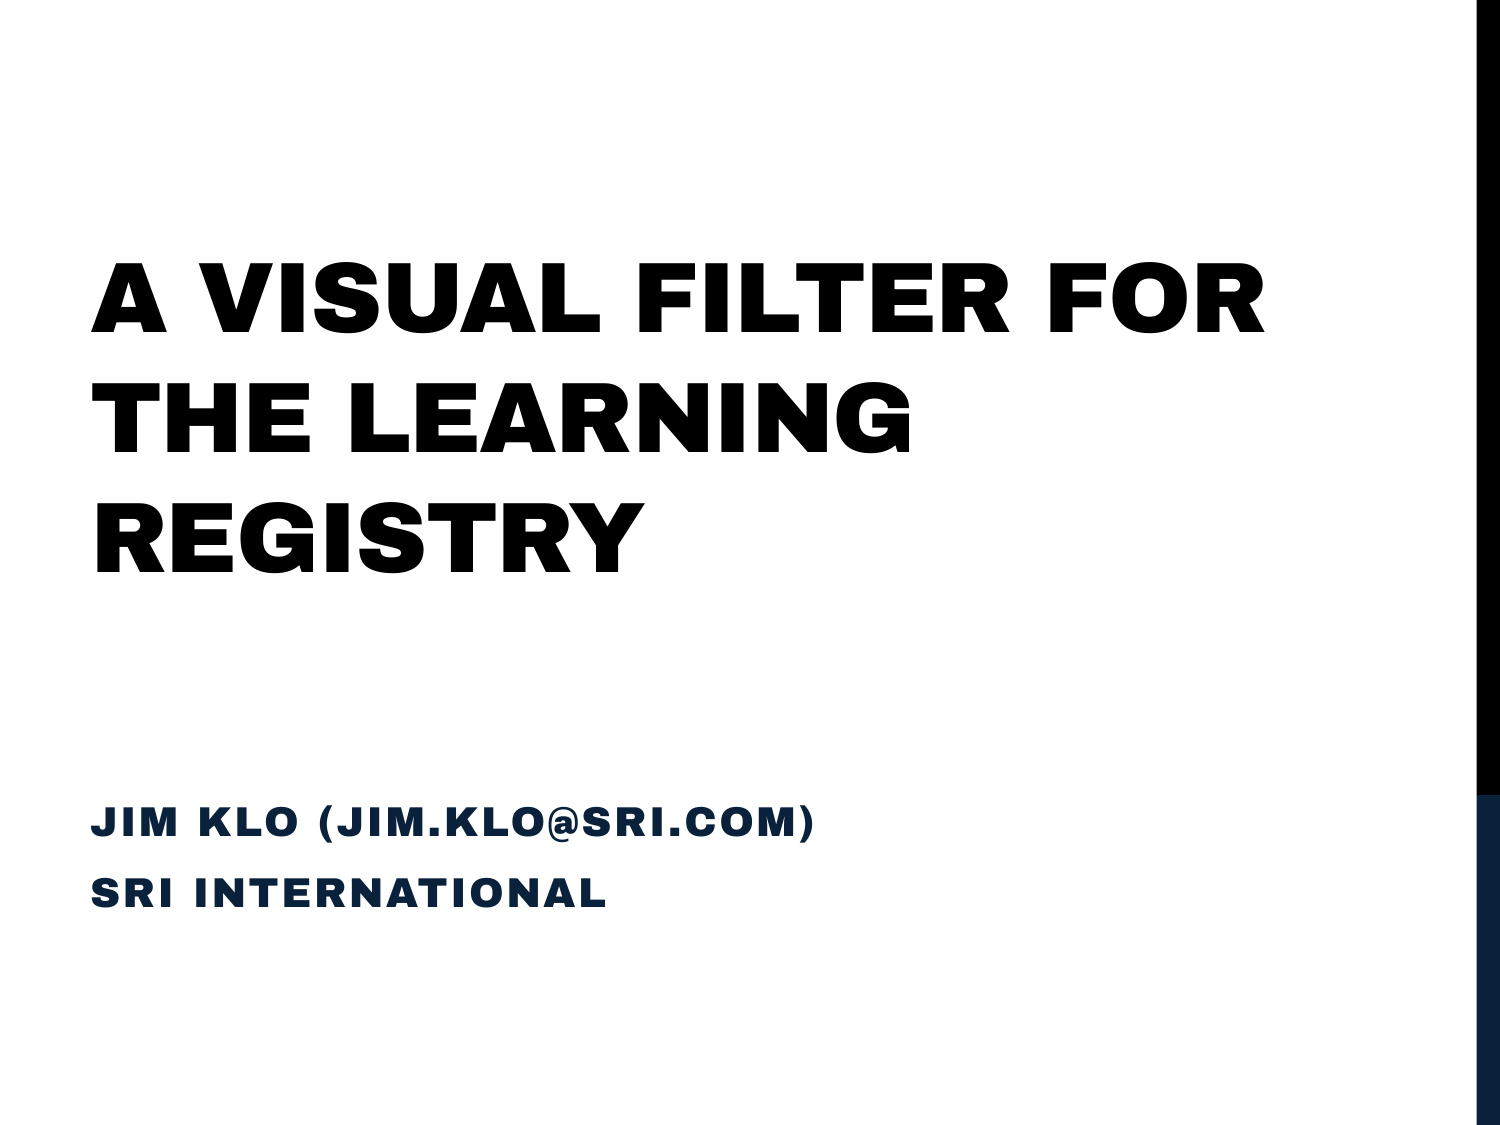

# A Visual filter for The Learning Registry
Jim Klo (jim.klo@SRI.Com)
SRI International